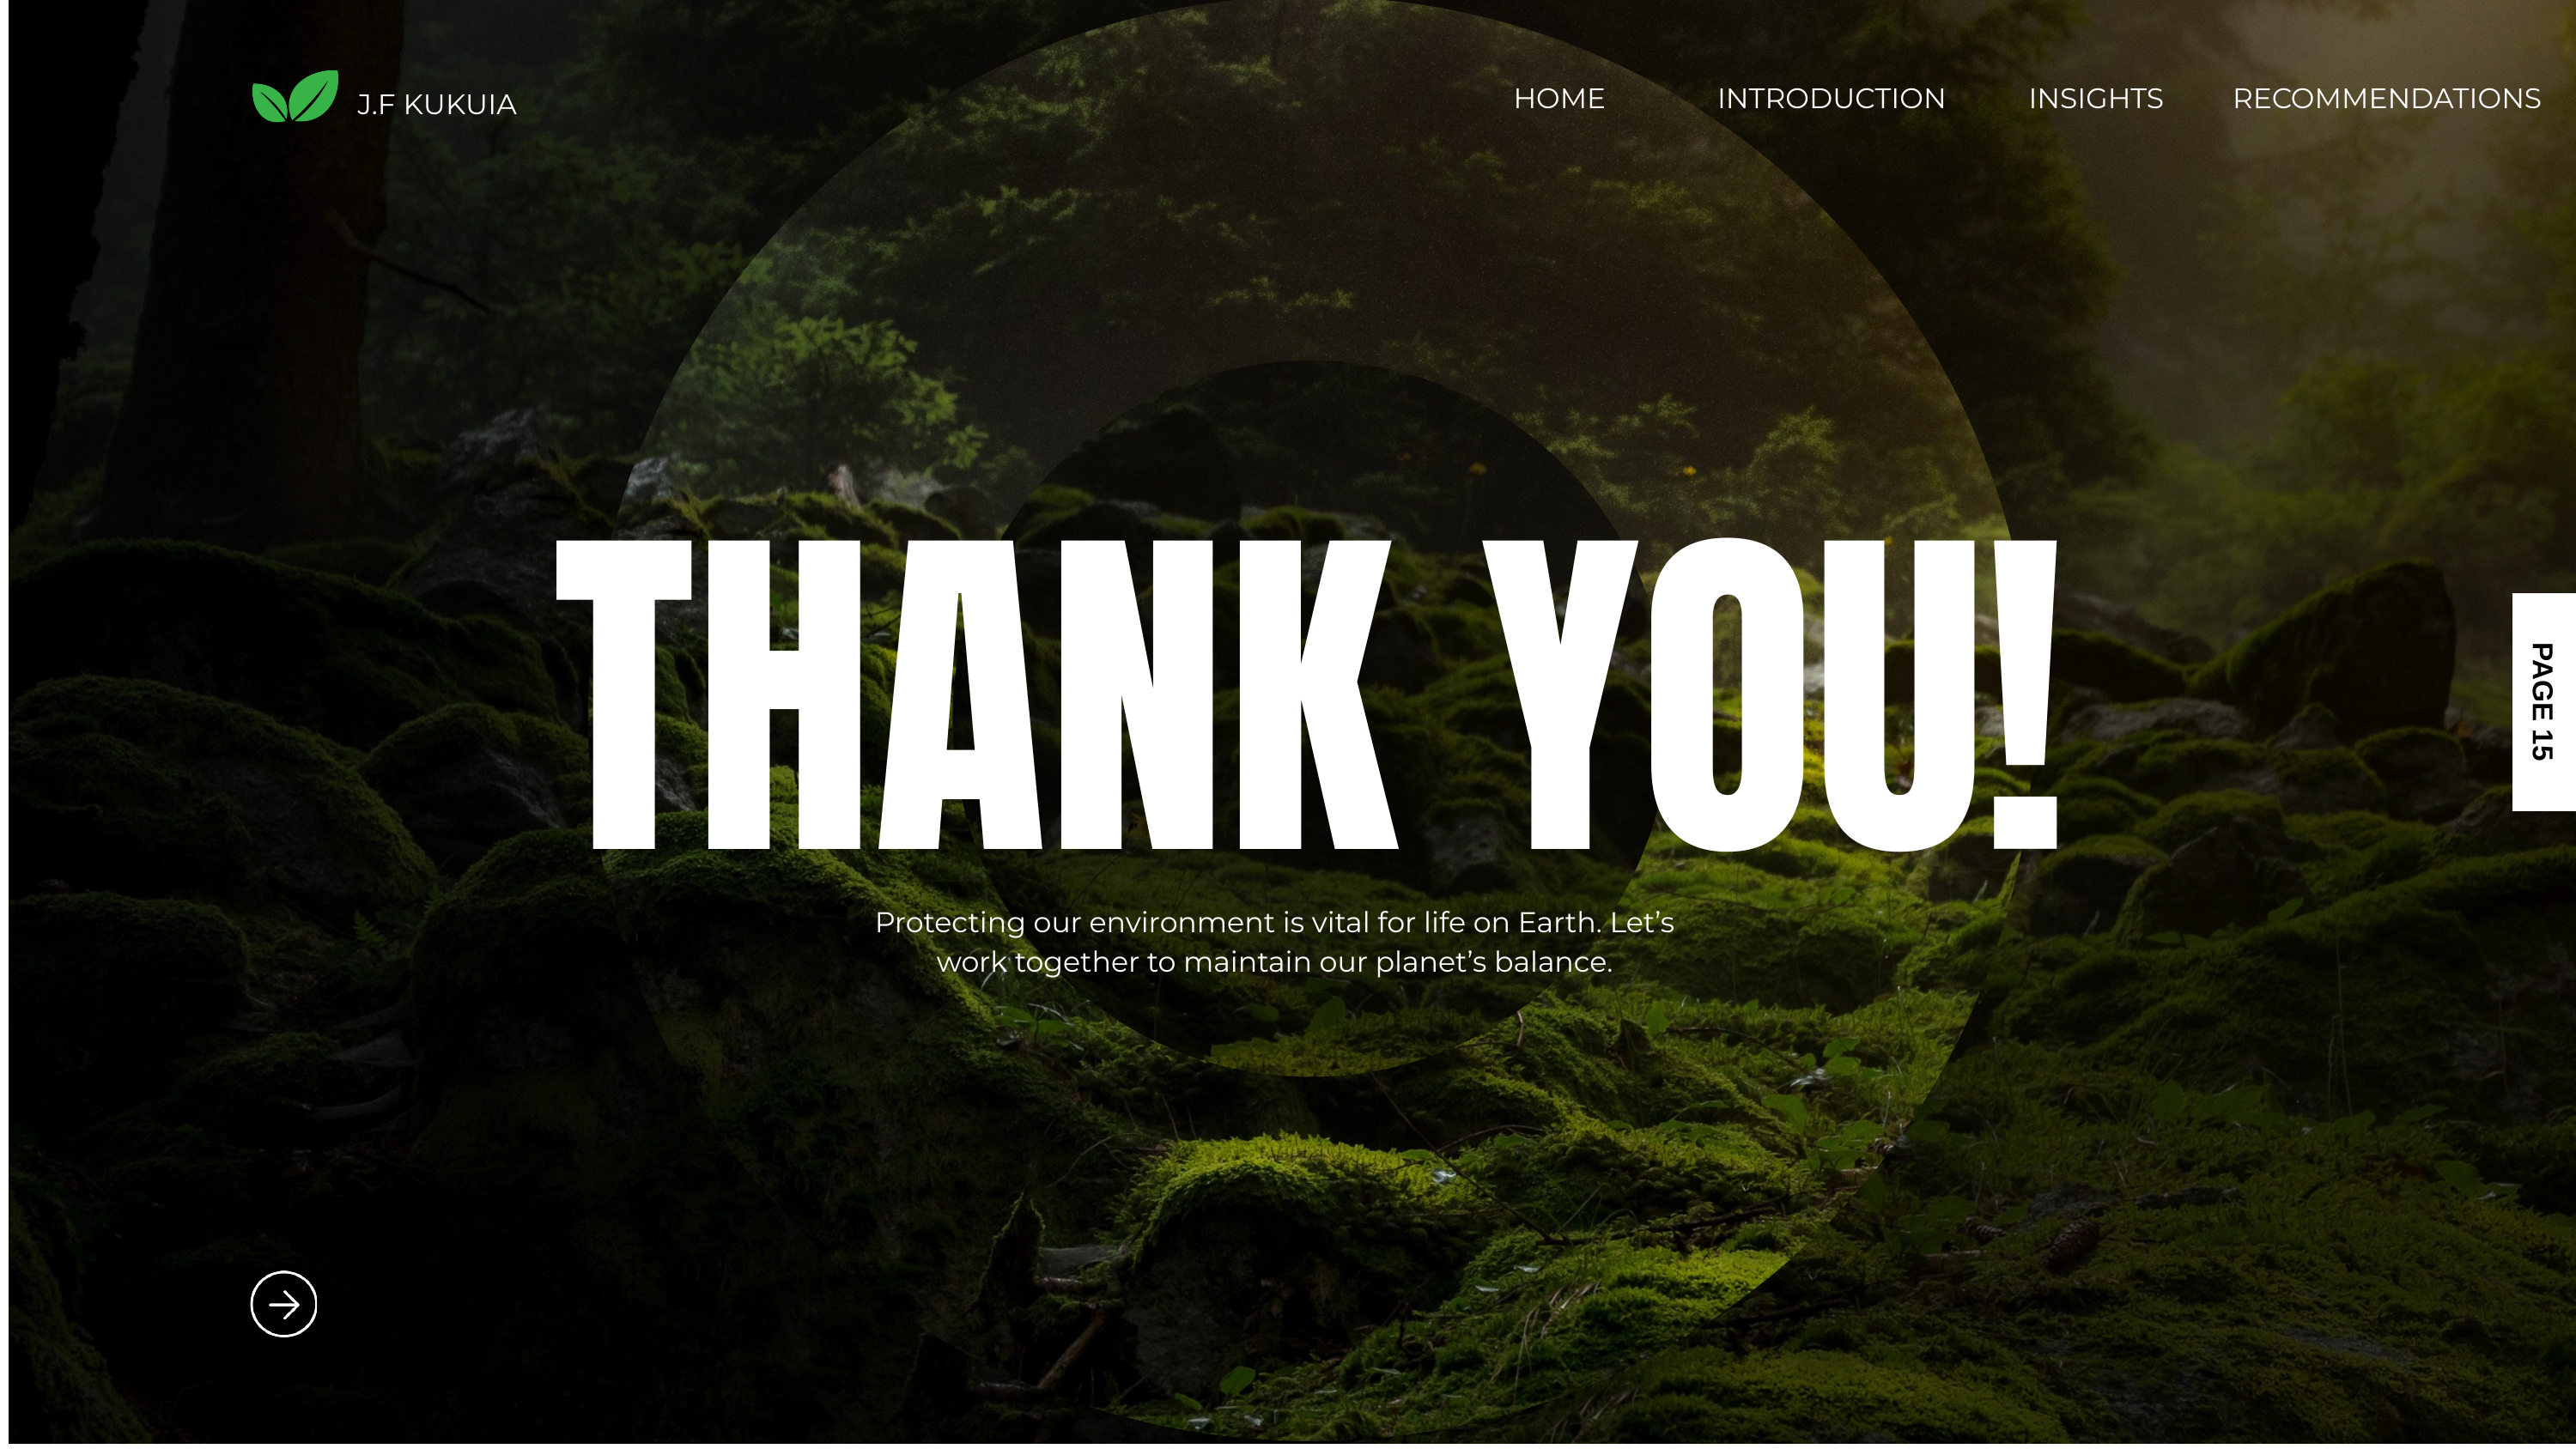

HOME
INTRODUCTION
INSIGHTS
RECOMMENDATIONS
J.F KUKUIA
THANK YOU!

PAGE 15
Protecting our environment is vital for life on Earth. Let’s work together to maintain our planet’s balance.